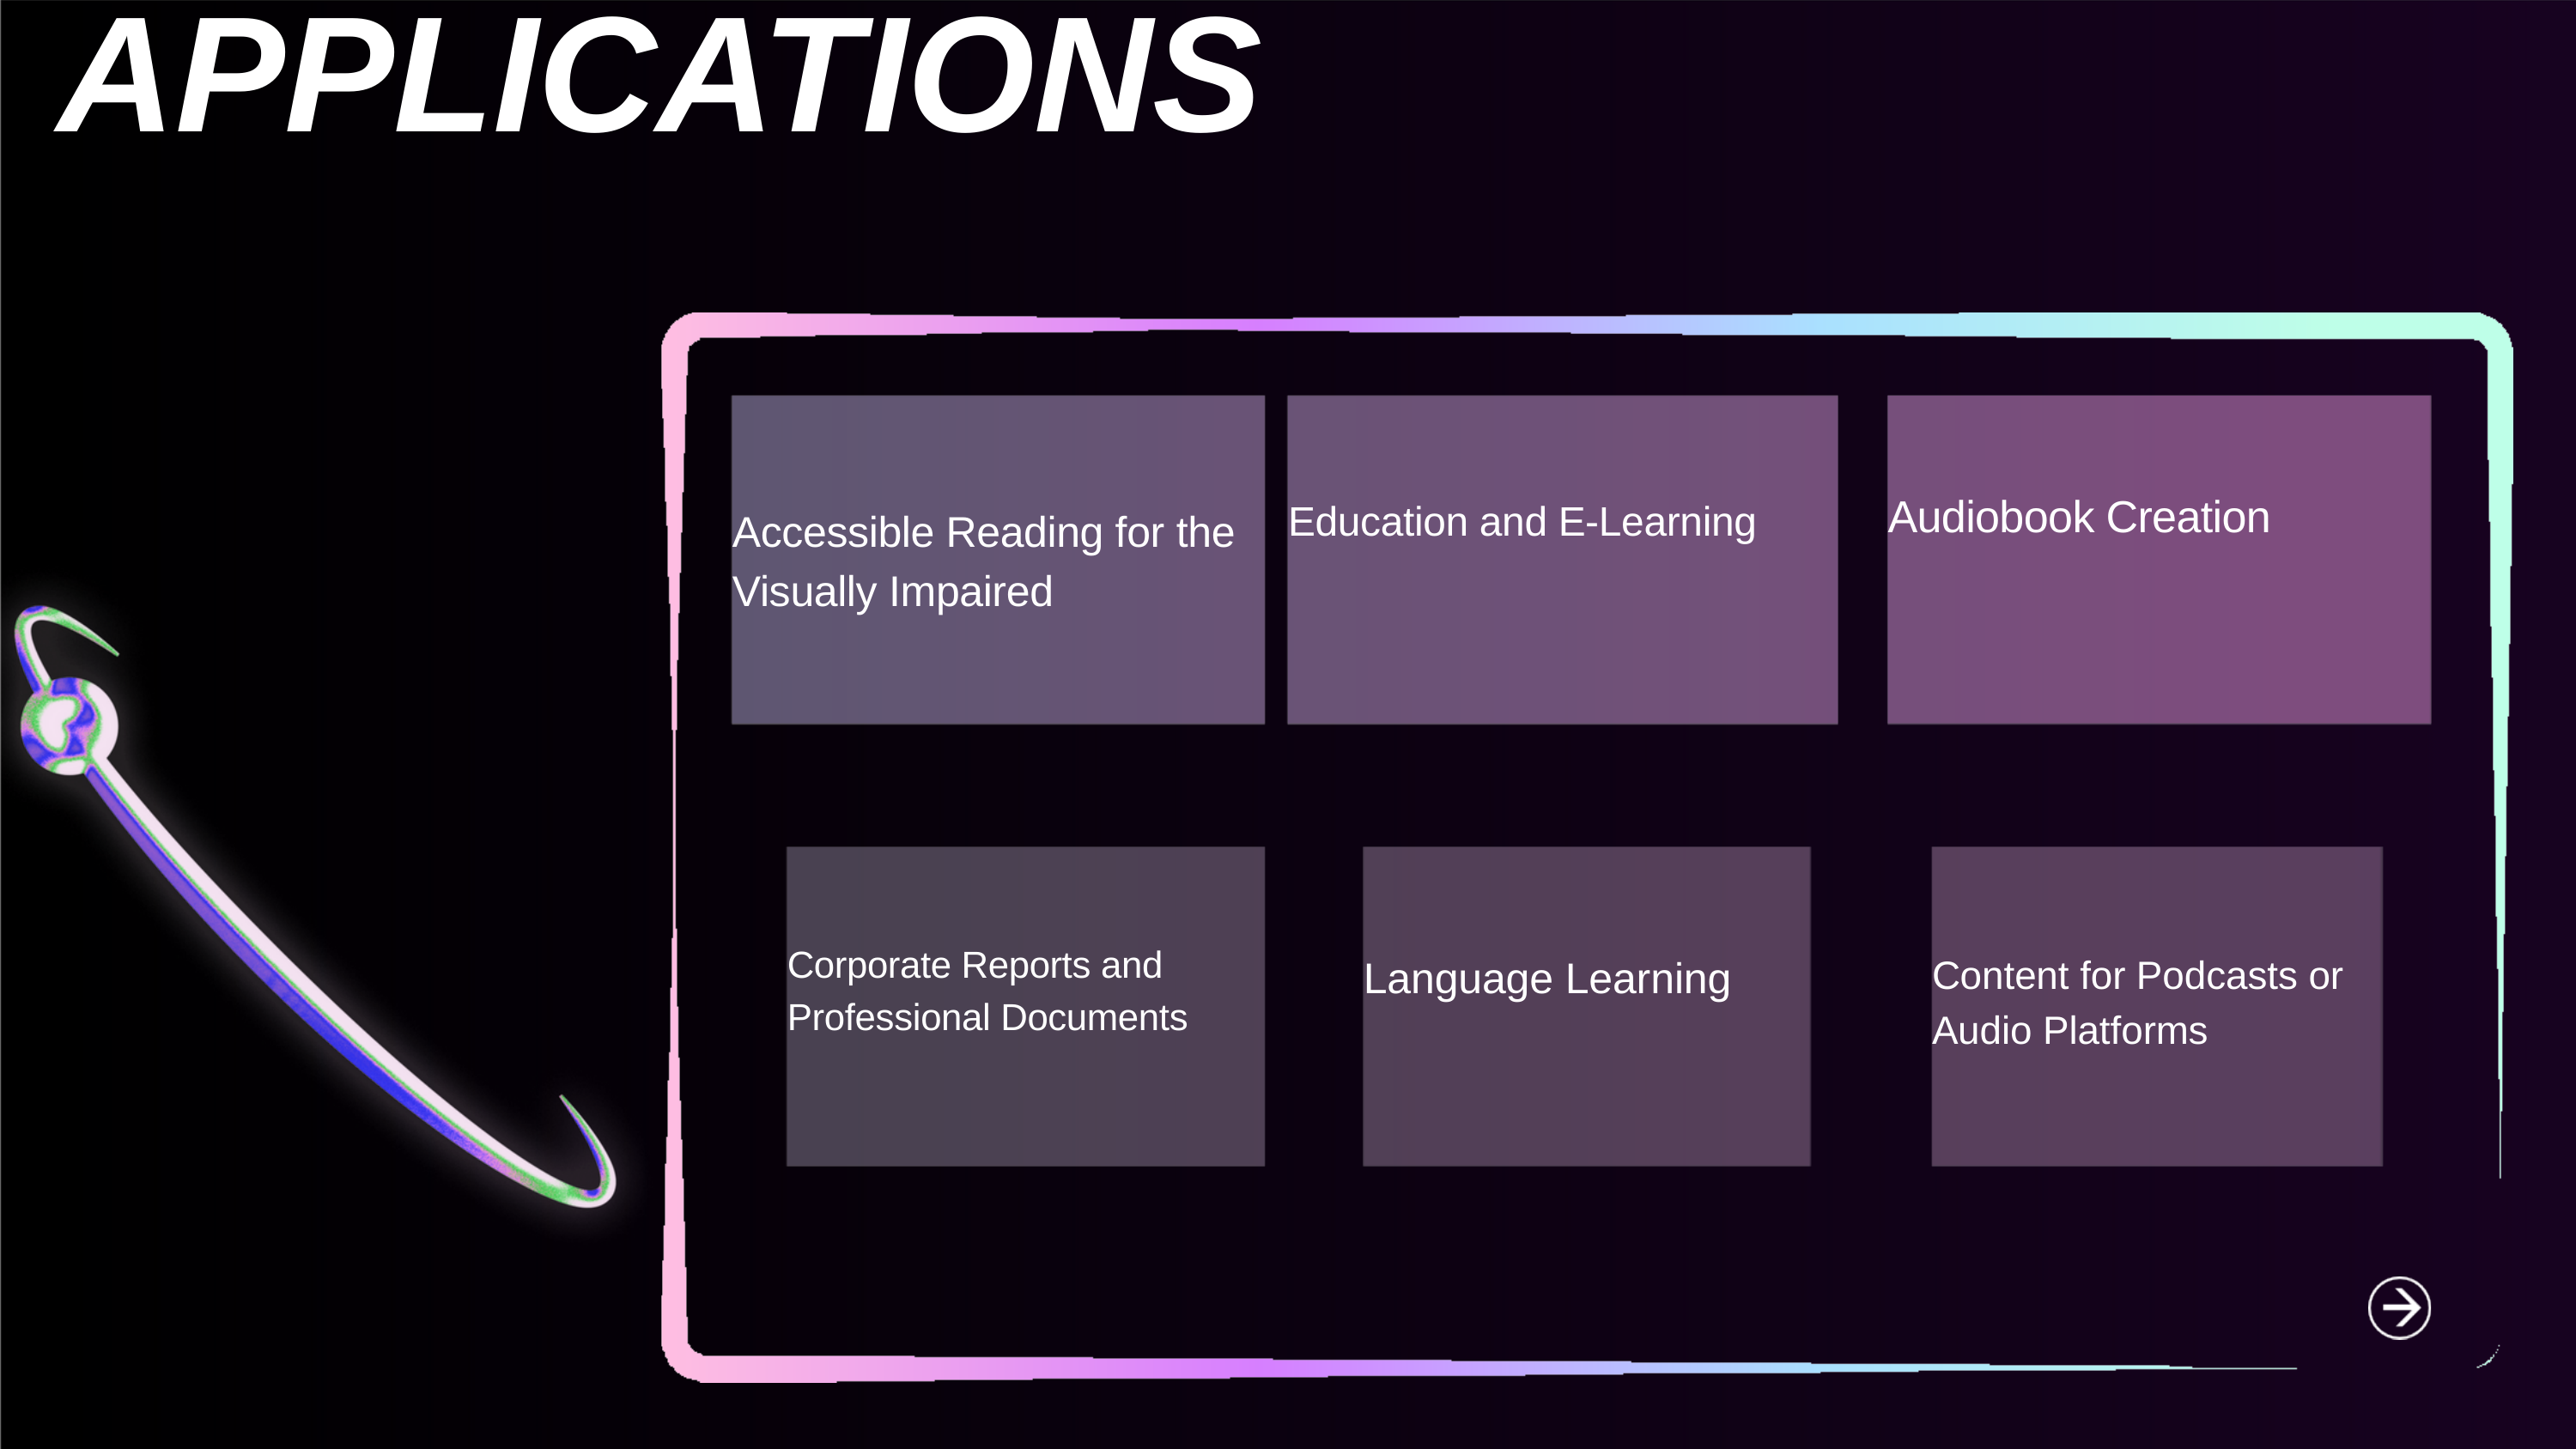

APPLICATIONS

Education and E-Learning

Audiobook Creation

Accessible Reading for the Visually Impaired

Corporate Reports and Professional Documents

Language Learning

Content for Podcasts or Audio Platforms